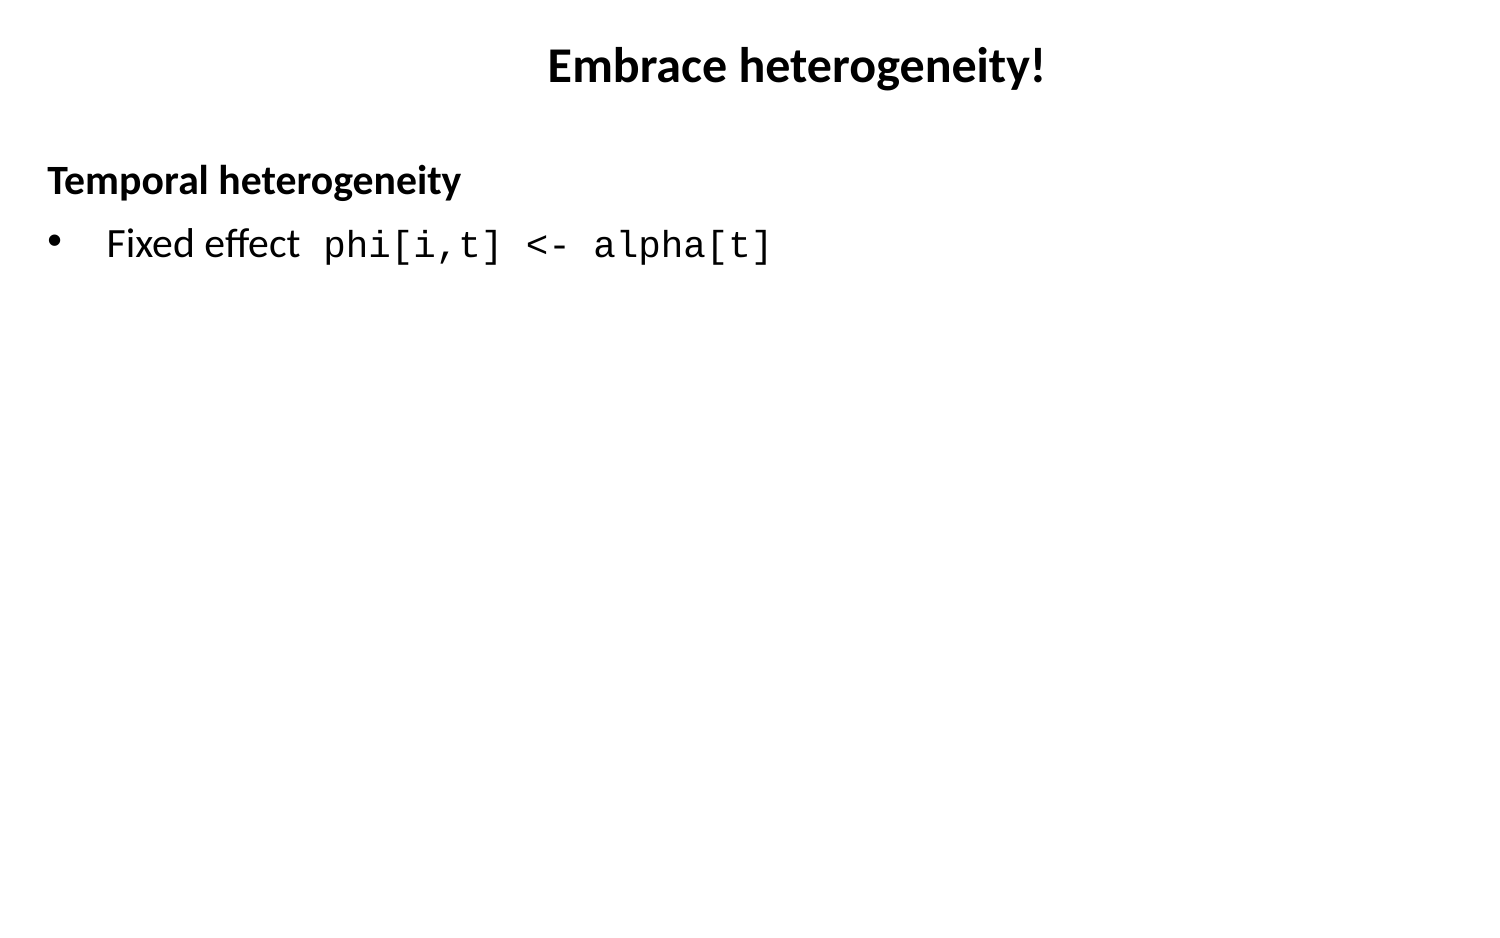

Embrace heterogeneity!
Temporal heterogeneity
Fixed effect phi[i,t] <- alpha[t]